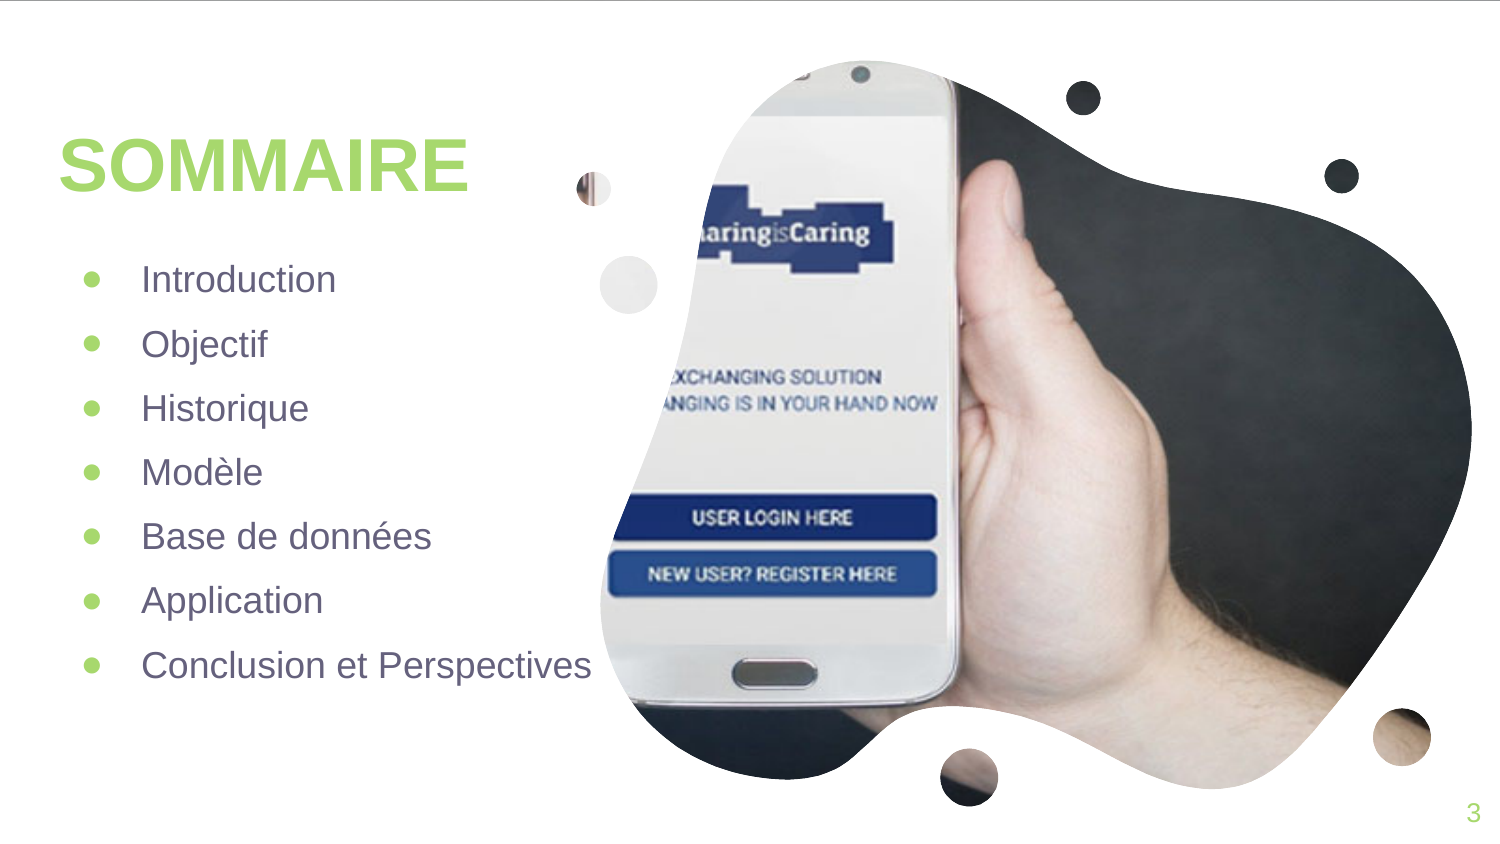

# SOMMAIRE
Introduction
Objectif
Historique
Modèle
Base de données
Application
Conclusion et Perspectives

3